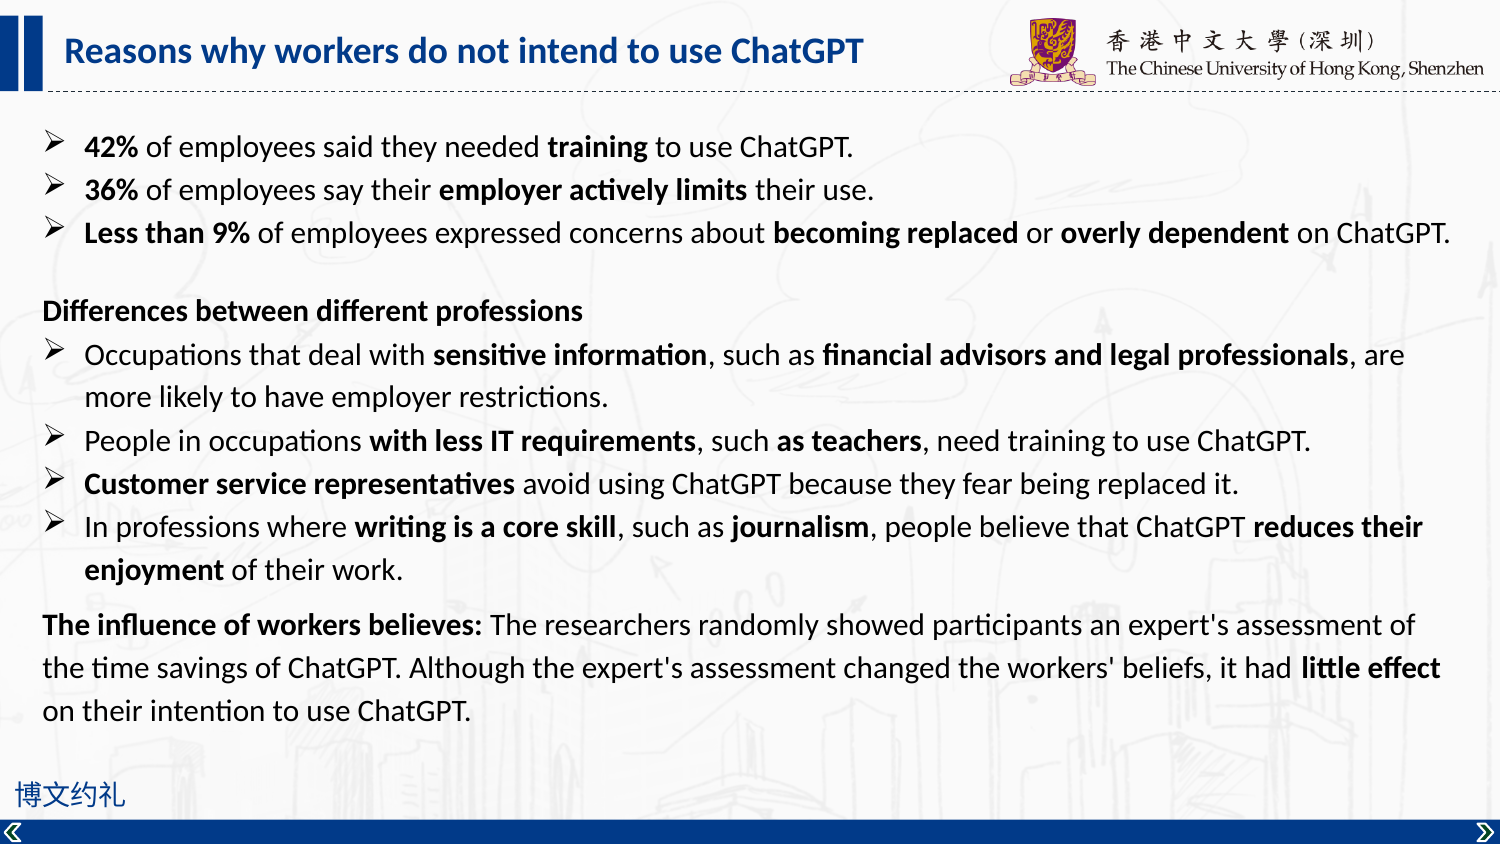

Reasons why workers do not intend to use ChatGPT

42% of employees said they needed training to use ChatGPT.
36% of employees say their employer actively limits their use.
Less than 9% of employees expressed concerns about becoming replaced or overly dependent on ChatGPT.

Differences between different professions
Occupations that deal with sensitive information, such as financial advisors and legal professionals, are more likely to have employer restrictions.
People in occupations with less IT requirements, such as teachers, need training to use ChatGPT.
Customer service representatives avoid using ChatGPT because they fear being replaced it.
In professions where writing is a core skill, such as journalism, people believe that ChatGPT reduces their enjoyment of their work.
The influence of workers believes: The researchers randomly showed participants an expert's assessment of the time savings of ChatGPT. Although the expert's assessment changed the workers' beliefs, it had little effect on their intention to use ChatGPT.